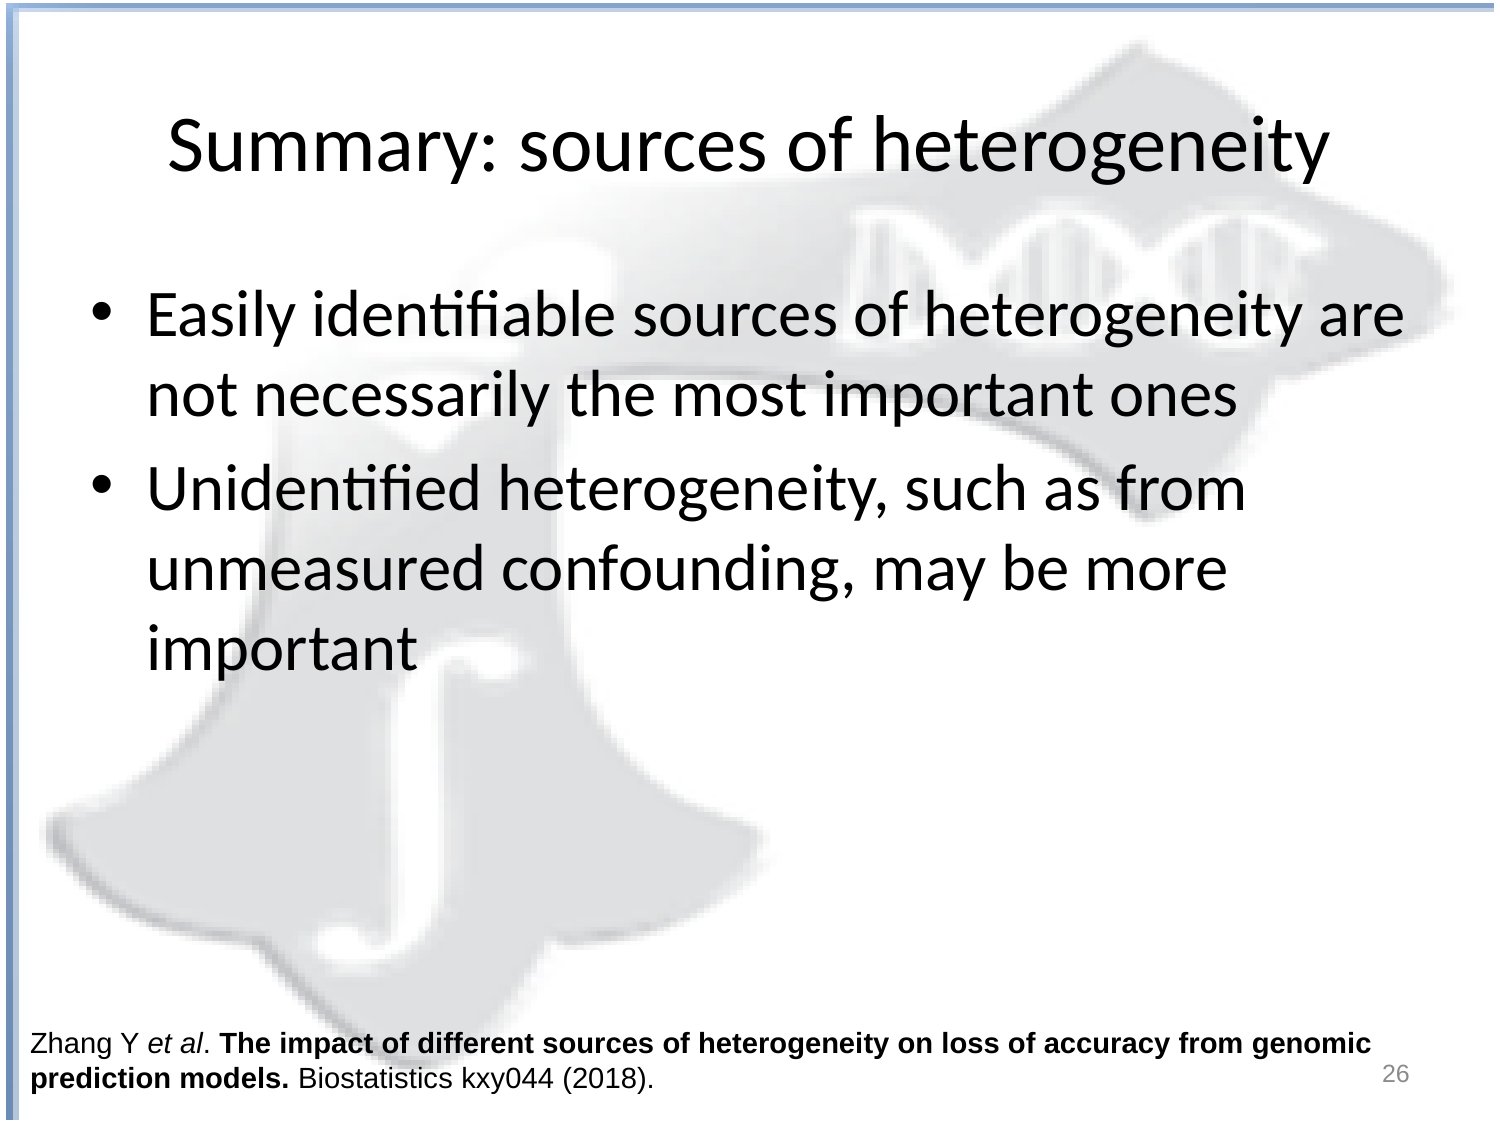

# Summary: sources of heterogeneity
Easily identifiable sources of heterogeneity are not necessarily the most important ones
Unidentified heterogeneity, such as from unmeasured confounding, may be more important
Zhang Y et al. The impact of different sources of heterogeneity on loss of accuracy from genomic prediction models. Biostatistics kxy044 (2018).
26